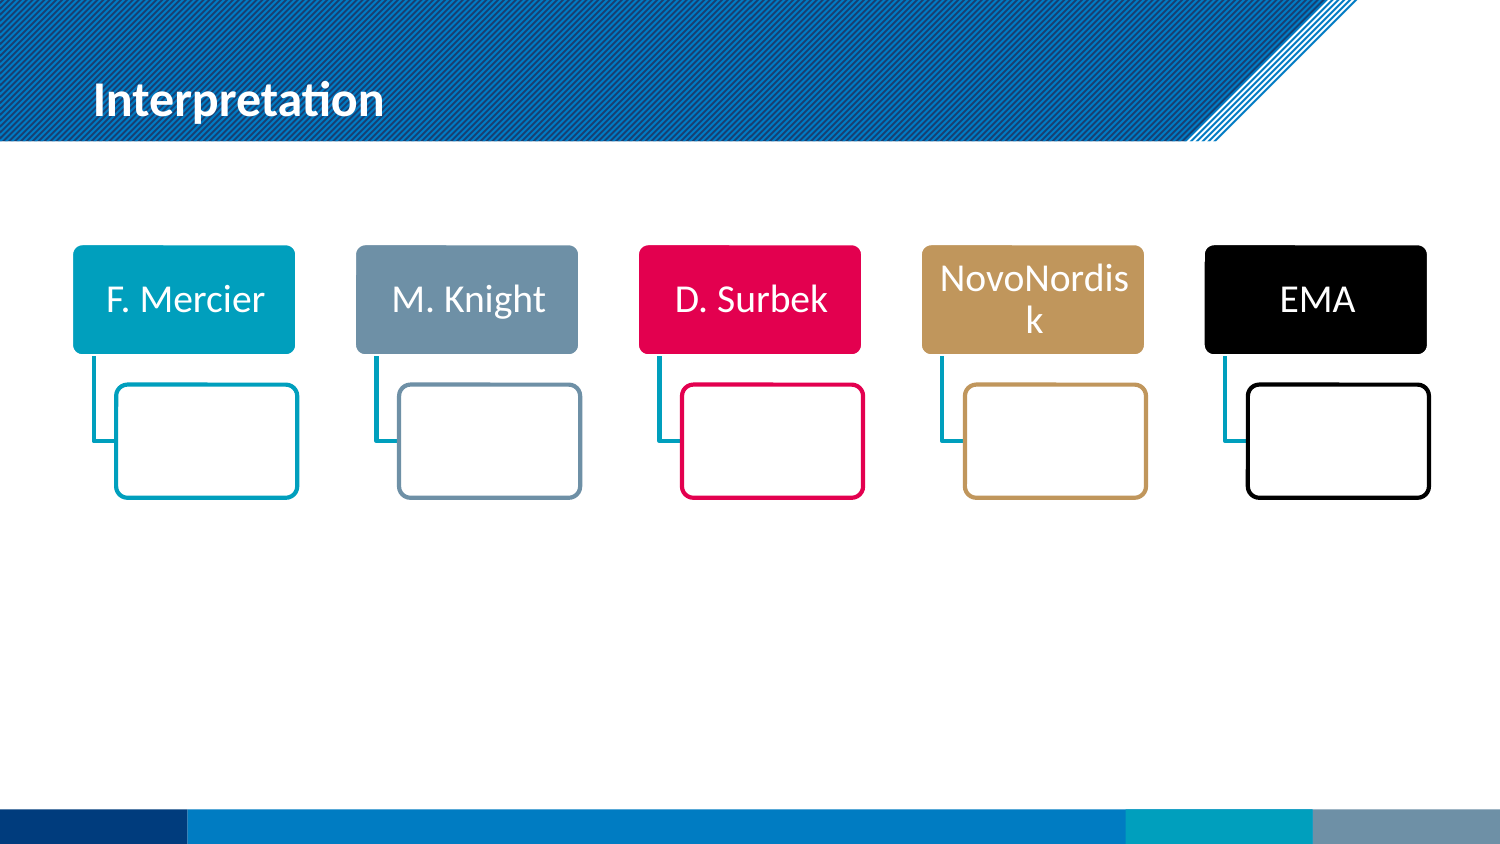

# Interpretation
F. Mercier
test for coagulopathy
M. Knight
proper RCT needed
D. Surbek
it works in my patients
NovoNordisk
rFVIIa efficacious and safe
EMA
?